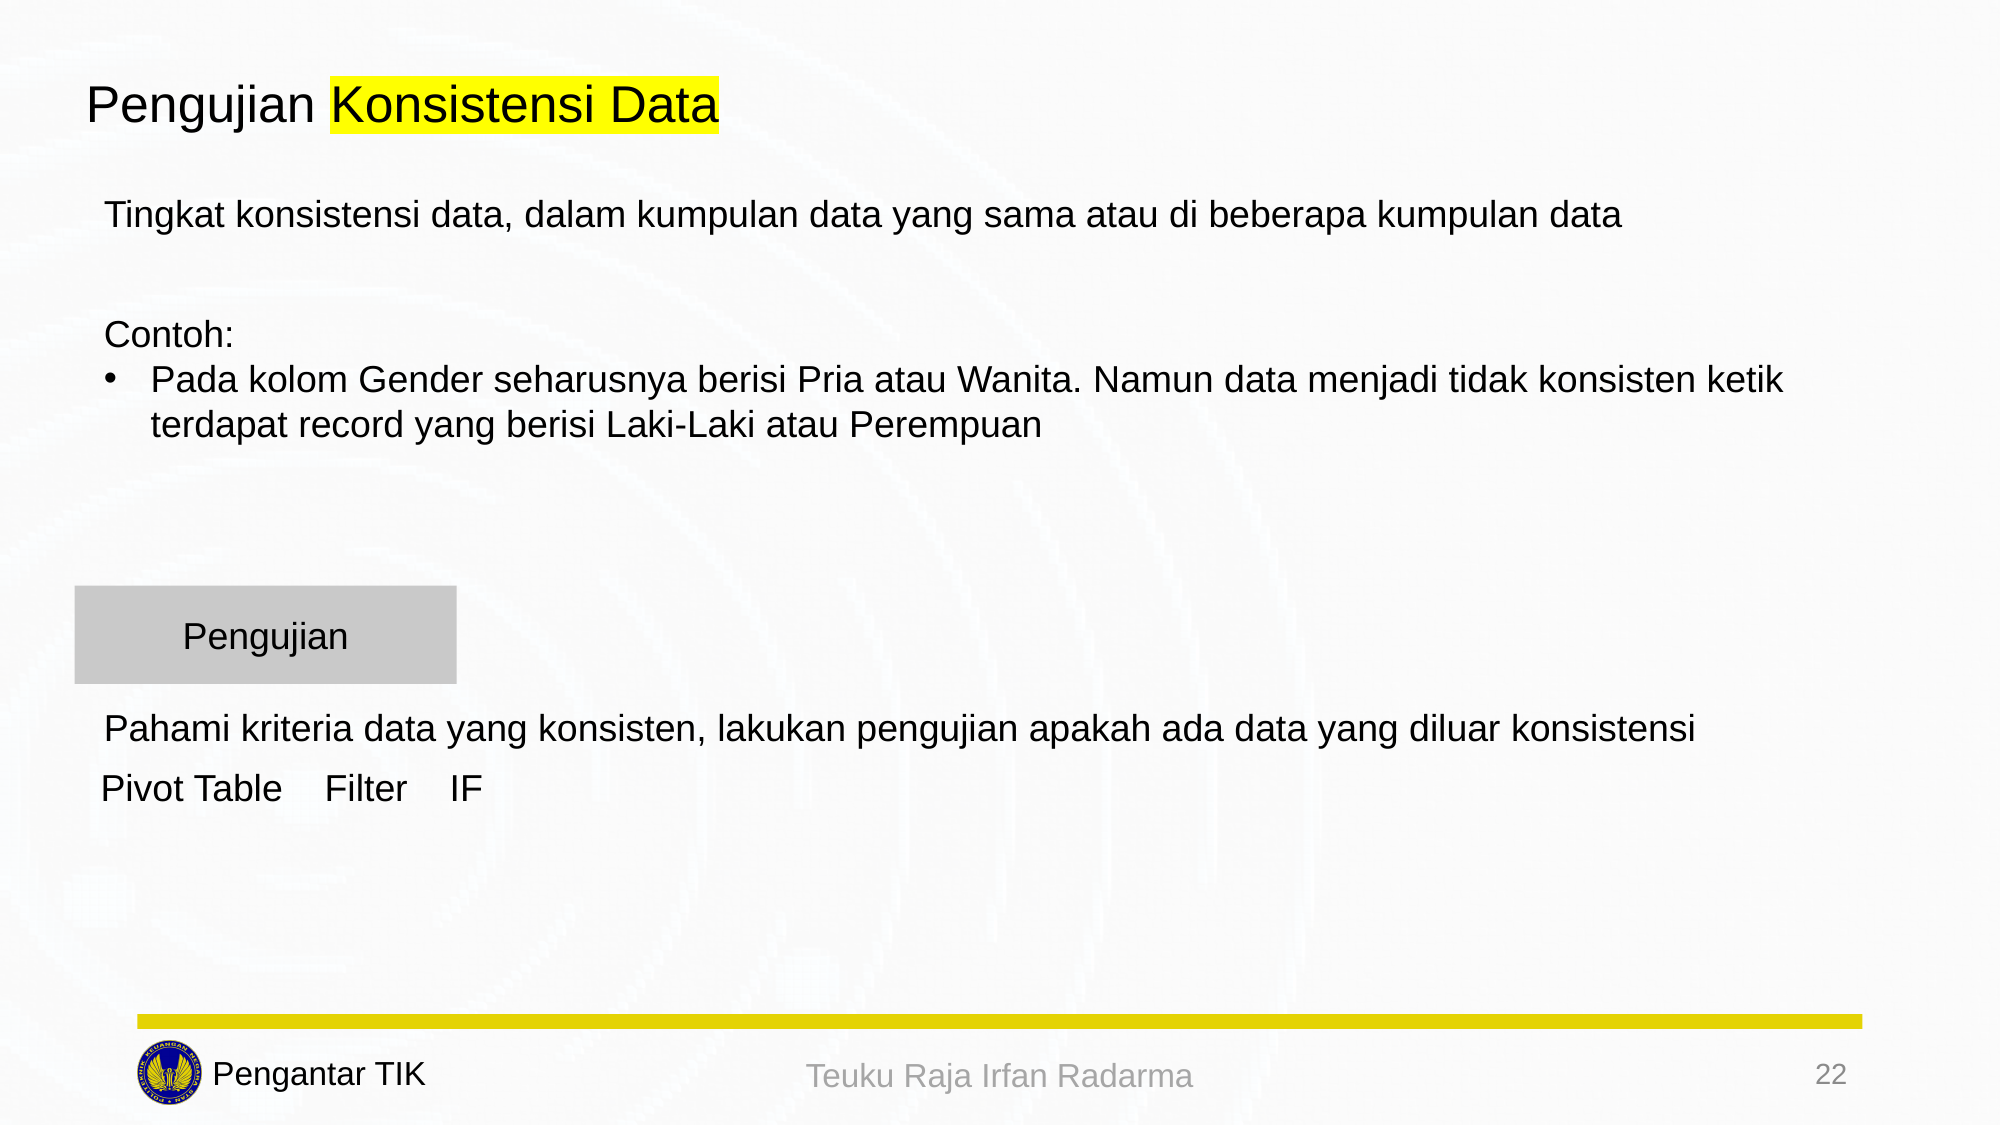

# Pengujian Konsistensi Data
Tingkat konsistensi data, dalam kumpulan data yang sama atau di beberapa kumpulan data
Contoh:
Pada kolom Gender seharusnya berisi Pria atau Wanita. Namun data menjadi tidak konsisten ketik terdapat record yang berisi Laki-Laki atau Perempuan
Pengujian
Pahami kriteria data yang konsisten, lakukan pengujian apakah ada data yang diluar konsistensi
Pivot Table    Filter    IF
22